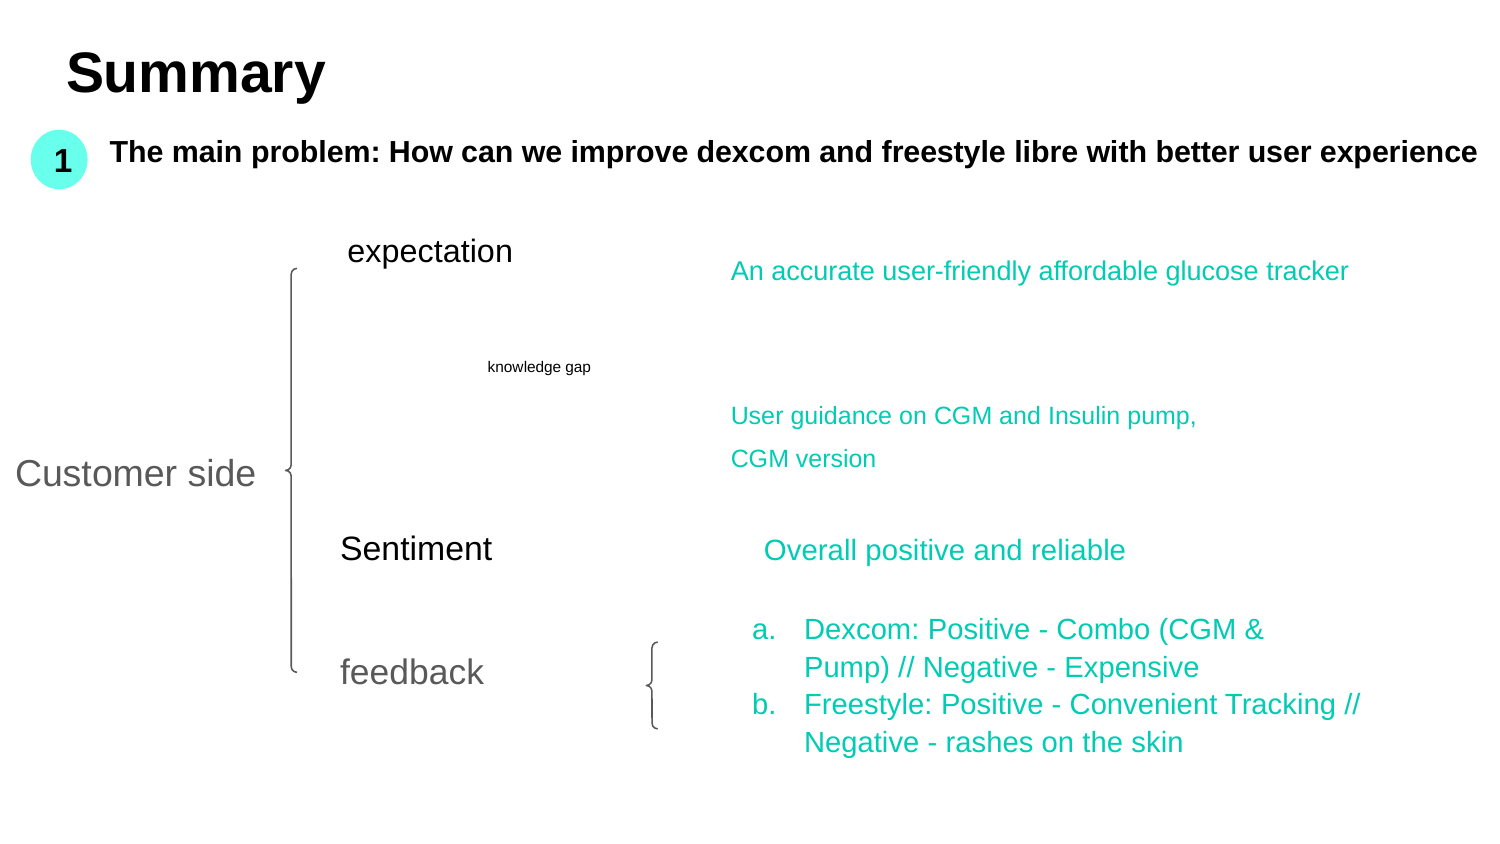

# Summary
            The main problem: How can we improve dexcom and freestyle libre with better user experience

                                        expectation
1
An accurate user-friendly affordable glucose tracker

                                                                                                                      knowledge gap
User guidance on CGM and Insulin pump, CGM version
Customer side
Sentiment                             Overall positive and reliable

Dexcom: Positive - Combo (CGM & Pump) // Negative - Expensive
Freestyle: Positive - Convenient Tracking // Negative - rashes on the skin
feedback